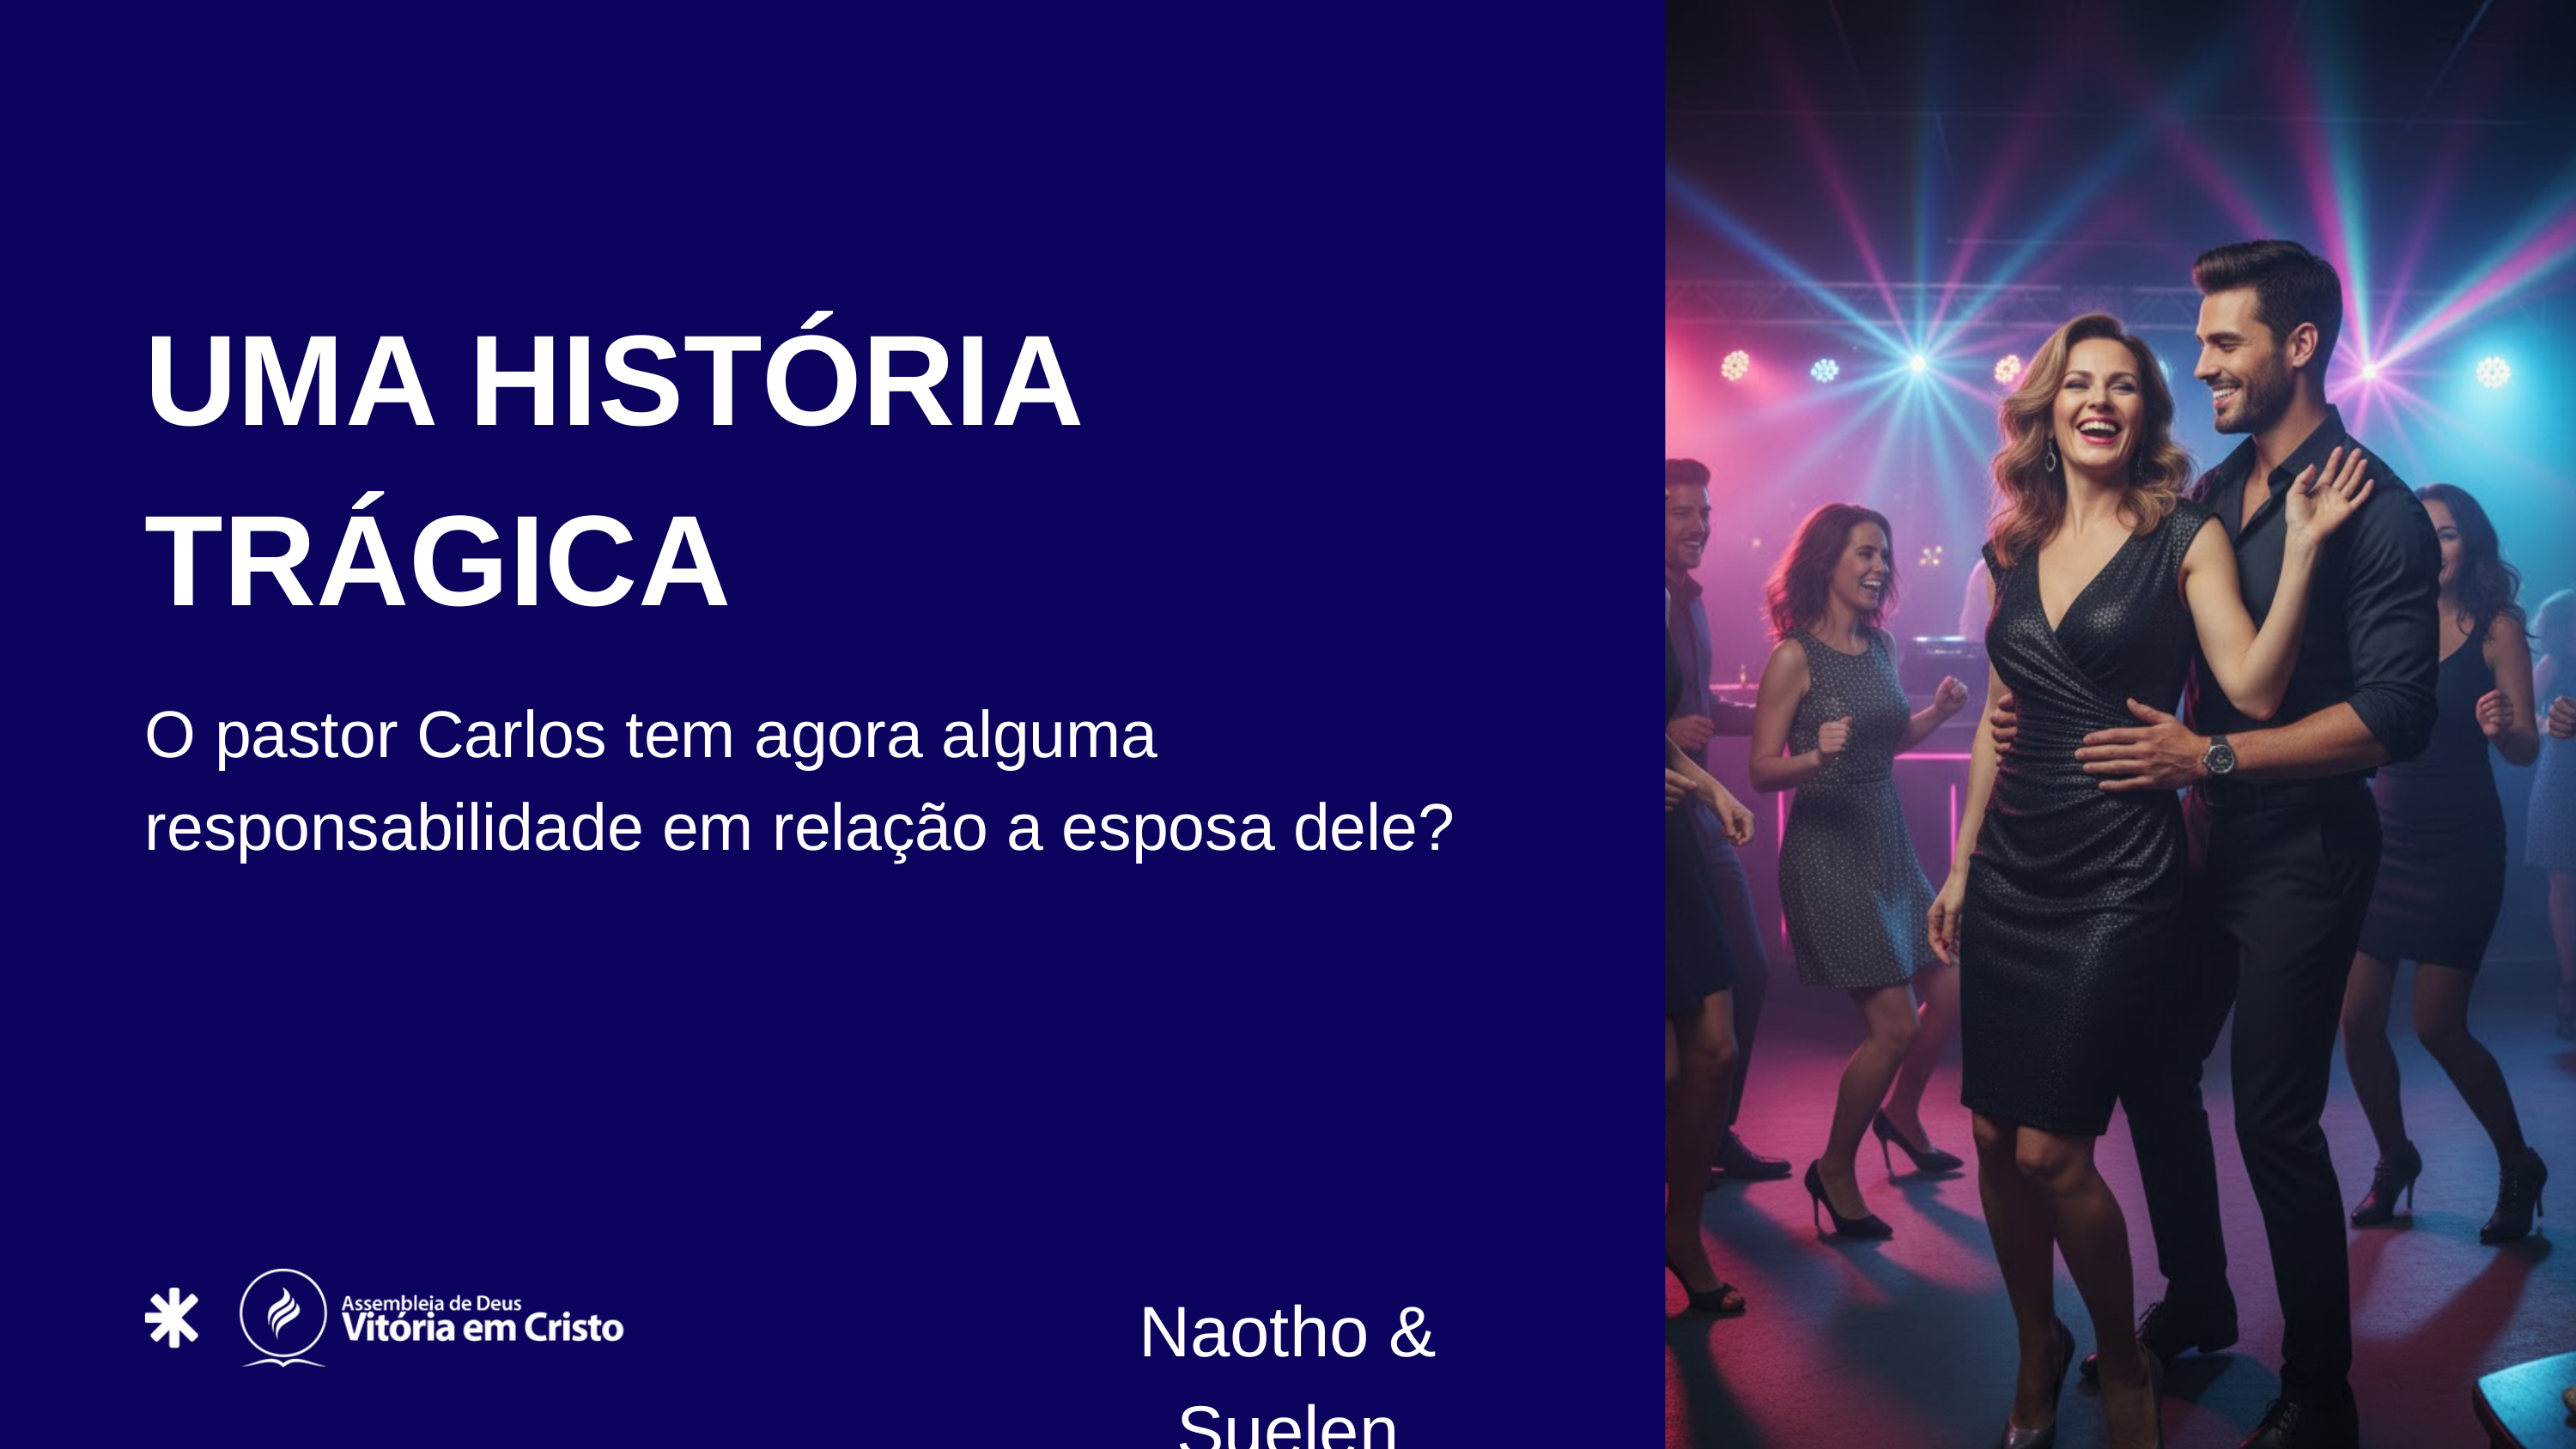

UMA HISTÓRIA
TRÁGICA
O pastor Carlos tem agora alguma responsabilidade em relação a esposa dele?

Naotho & Suelen